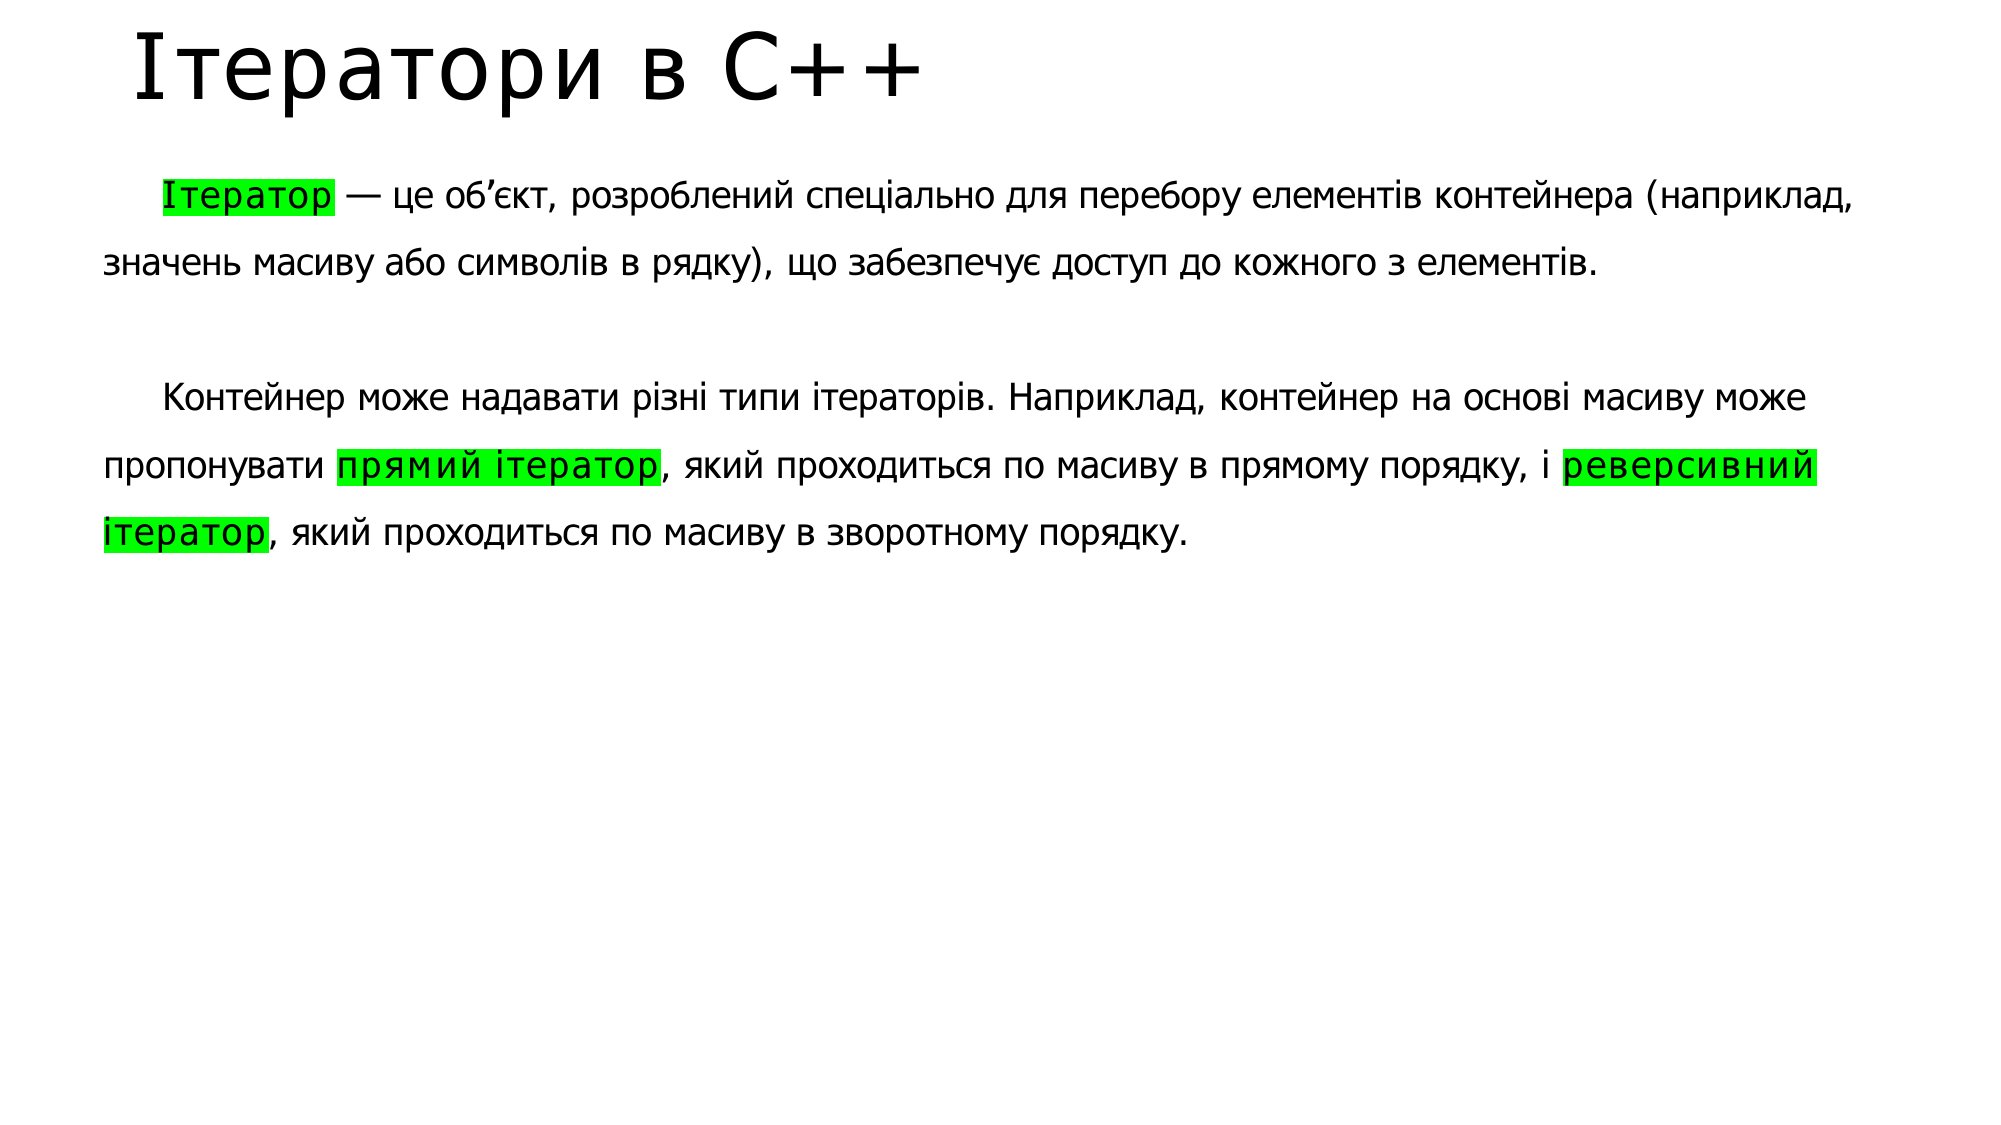

# Ітератори в С++
Ітератор — це об’єкт, розроблений спеціально для перебору елементів контейнера (наприклад, значень масиву або символів в рядку), що забезпечує доступ до кожного з елементів.

Контейнер може надавати різні типи ітераторів. Наприклад, контейнер на основі масиву може пропонувати прямий ітератор, який проходиться по масиву в прямому порядку, і реверсивний ітератор, який проходиться по масиву в зворотному порядку.